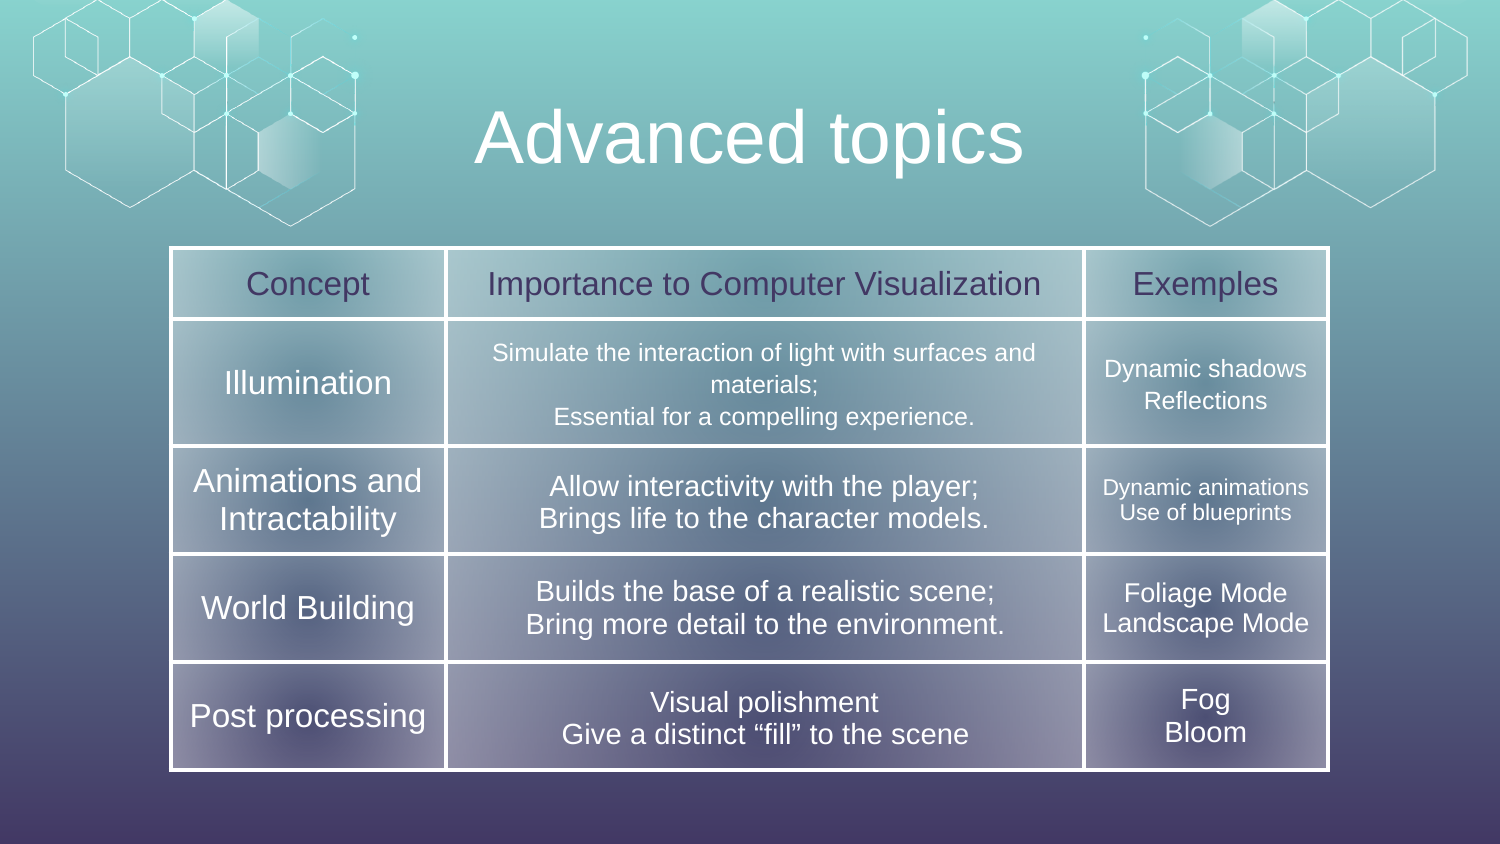

# Advanced topics
| Concept | Importance to Computer Visualization | Exemples |
| --- | --- | --- |
| Illumination | Simulate the interaction of light with surfaces and materials; Essential for a compelling experience. | Dynamic shadows Reflections |
| Animations and Intractability | Allow interactivity with the player; Brings life to the character models. | Dynamic animations Use of blueprints |
| World Building | Builds the base of a realistic scene; Bring more detail to the environment. | Foliage Mode Landscape Mode |
| Post processing | Visual polishment Give a distinct “fill” to the scene | Fog Bloom |